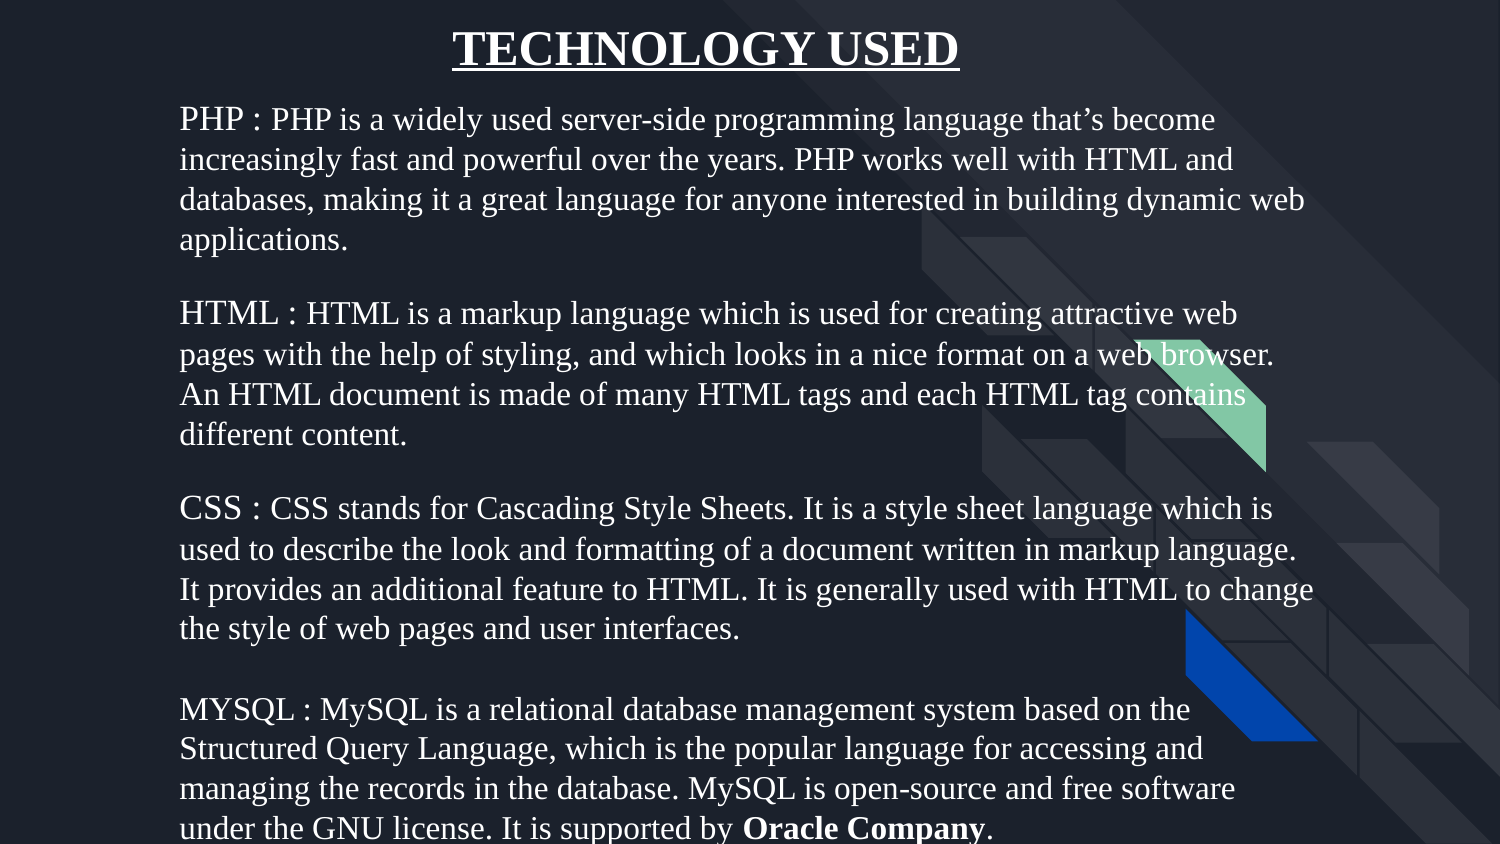

# TECHNOLOGY USED
PHP : PHP is a widely used server-side programming language that’s become increasingly fast and powerful over the years. PHP works well with HTML and databases, making it a great language for anyone interested in building dynamic web applications.

HTML : HTML is a markup language which is used for creating attractive web pages with the help of styling, and which looks in a nice format on a web browser. An HTML document is made of many HTML tags and each HTML tag contains different content.

CSS : CSS stands for Cascading Style Sheets. It is a style sheet language which is used to describe the look and formatting of a document written in markup language. It provides an additional feature to HTML. It is generally used with HTML to change the style of web pages and user interfaces.

MYSQL : MySQL is a relational database management system based on the Structured Query Language, which is the popular language for accessing and managing the records in the database. MySQL is open-source and free software under the GNU license. It is supported by Oracle Company.